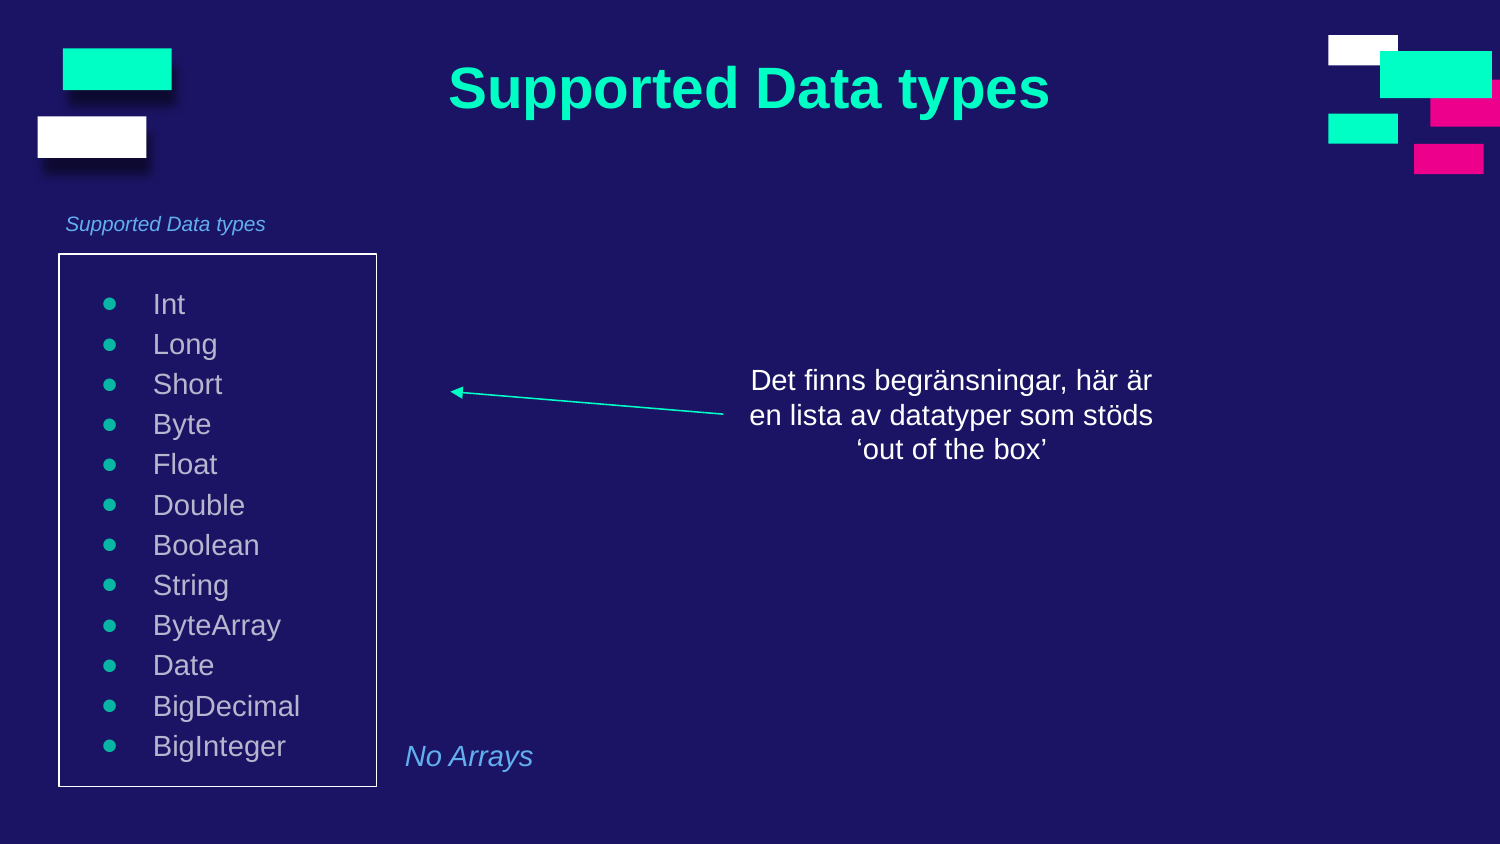

Supported Data types

Supported Data types

Int
Long
Short
Byte
Float
Double
Boolean
String
ByteArray
Date
BigDecimal
BigInteger

Det finns begränsningar, här är en lista av datatyper som stöds ‘out of the box’
No Arrays